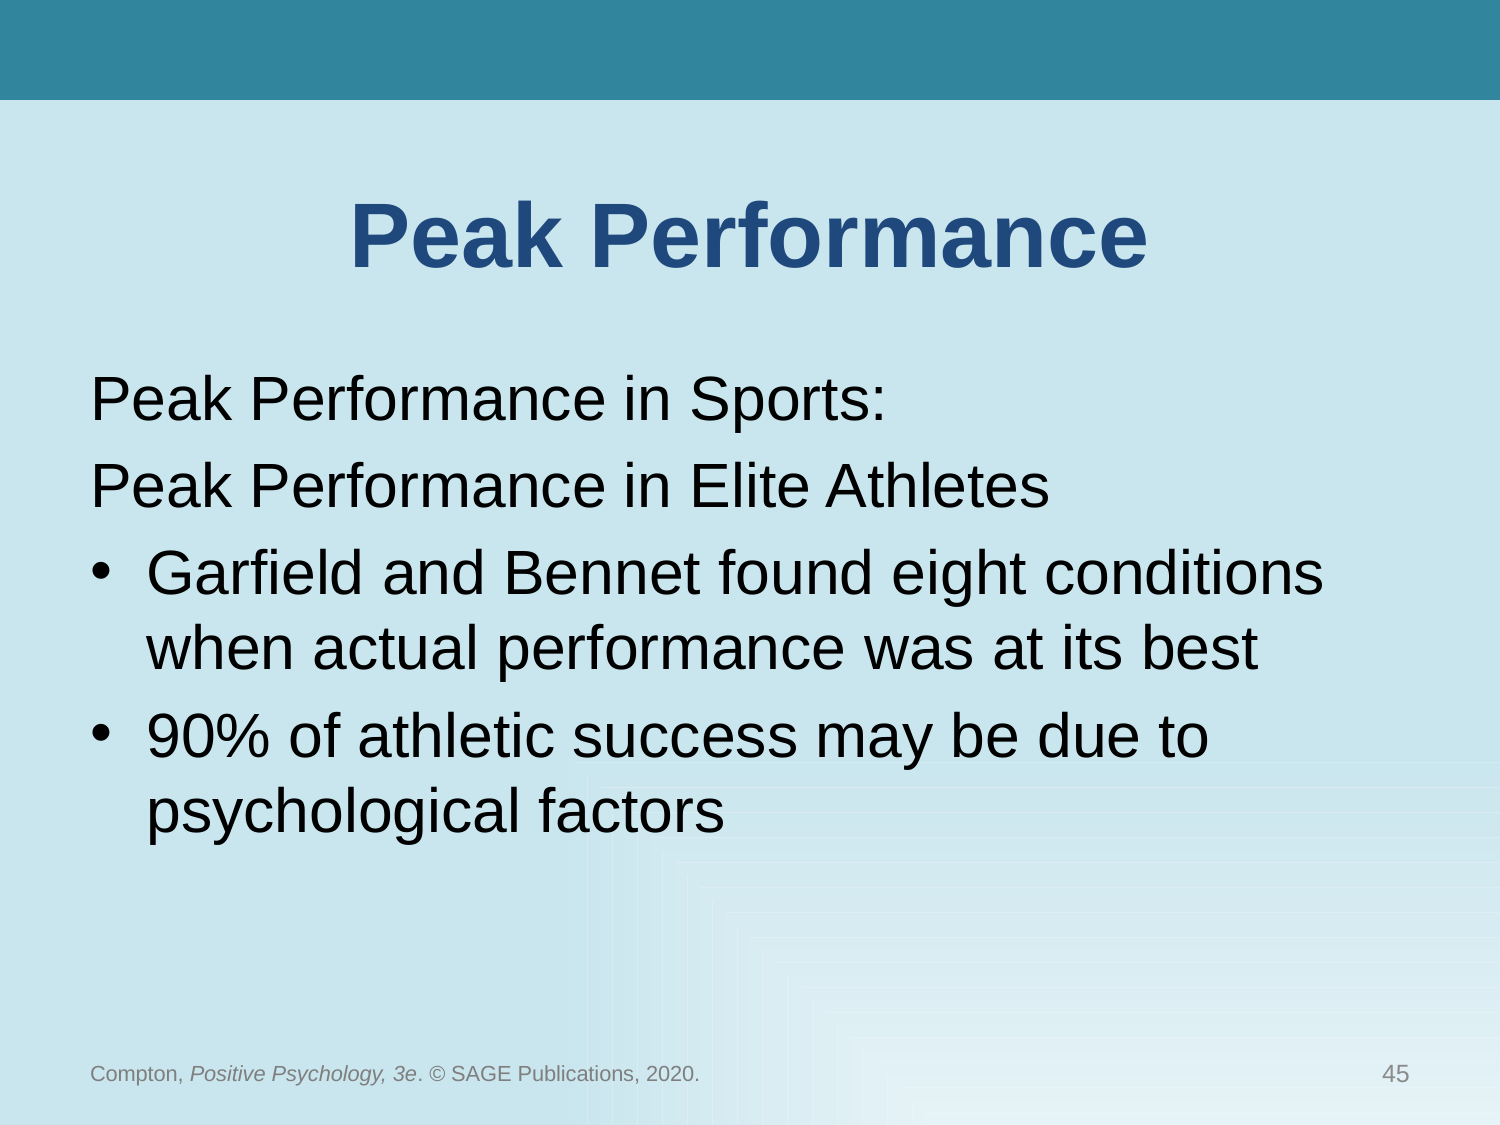

# Peak Performance
Peak Performance in Sports:
Peak Performance in Elite Athletes
Garfield and Bennet found eight conditions when actual performance was at its best
90% of athletic success may be due to psychological factors

Compton, Positive Psychology, 3e. © SAGE Publications, 2020.
45